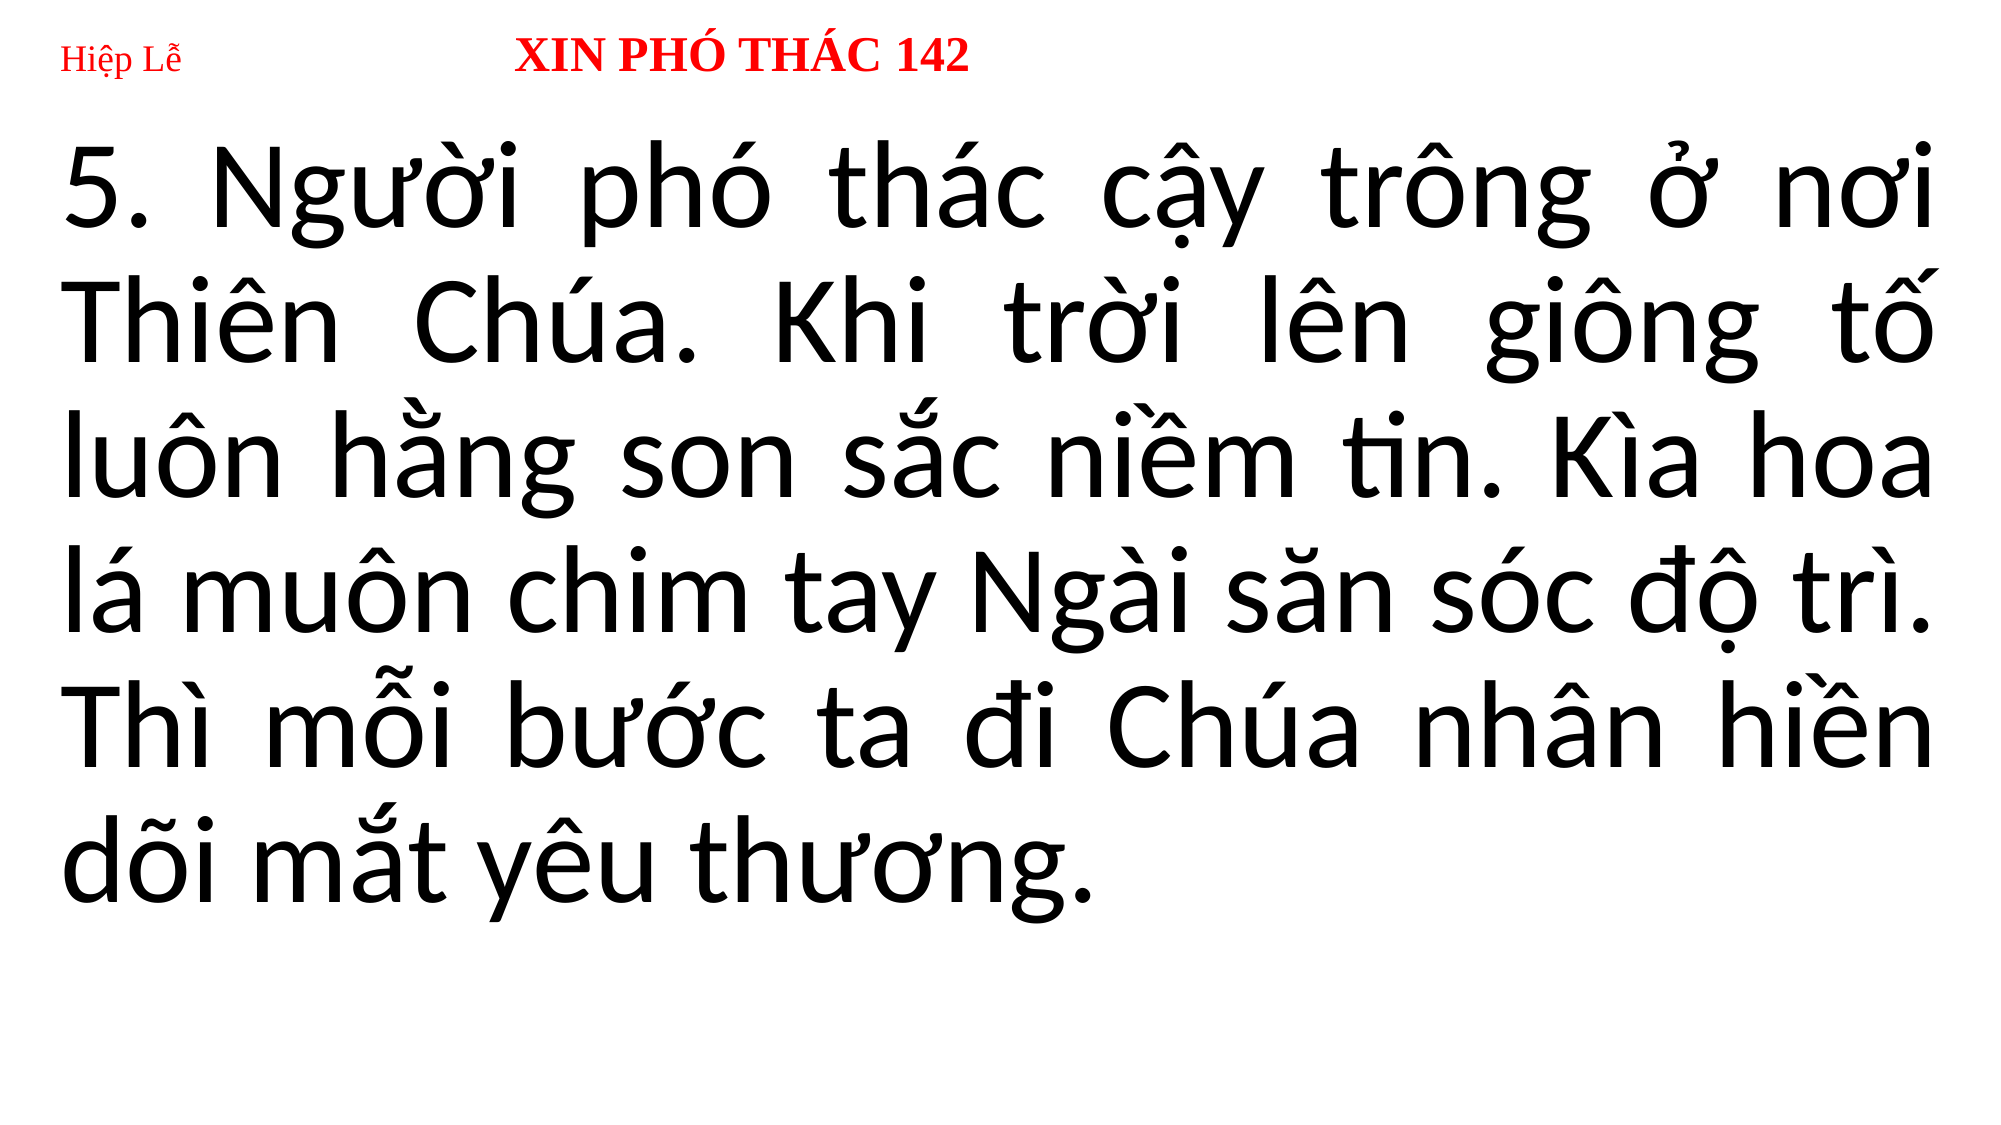

# Hiệp Lễ                                   XIN PHÓ THÁC 142
5. Người phó thác cậy trông ở nơi Thiên Chúa. Khi trời lên giông tố luôn hằng son sắc niềm tin. Kìa hoa lá muôn chim tay Ngài săn sóc độ trì. Thì mỗi bước ta đi Chúa nhân hiền dõi mắt yêu thương.